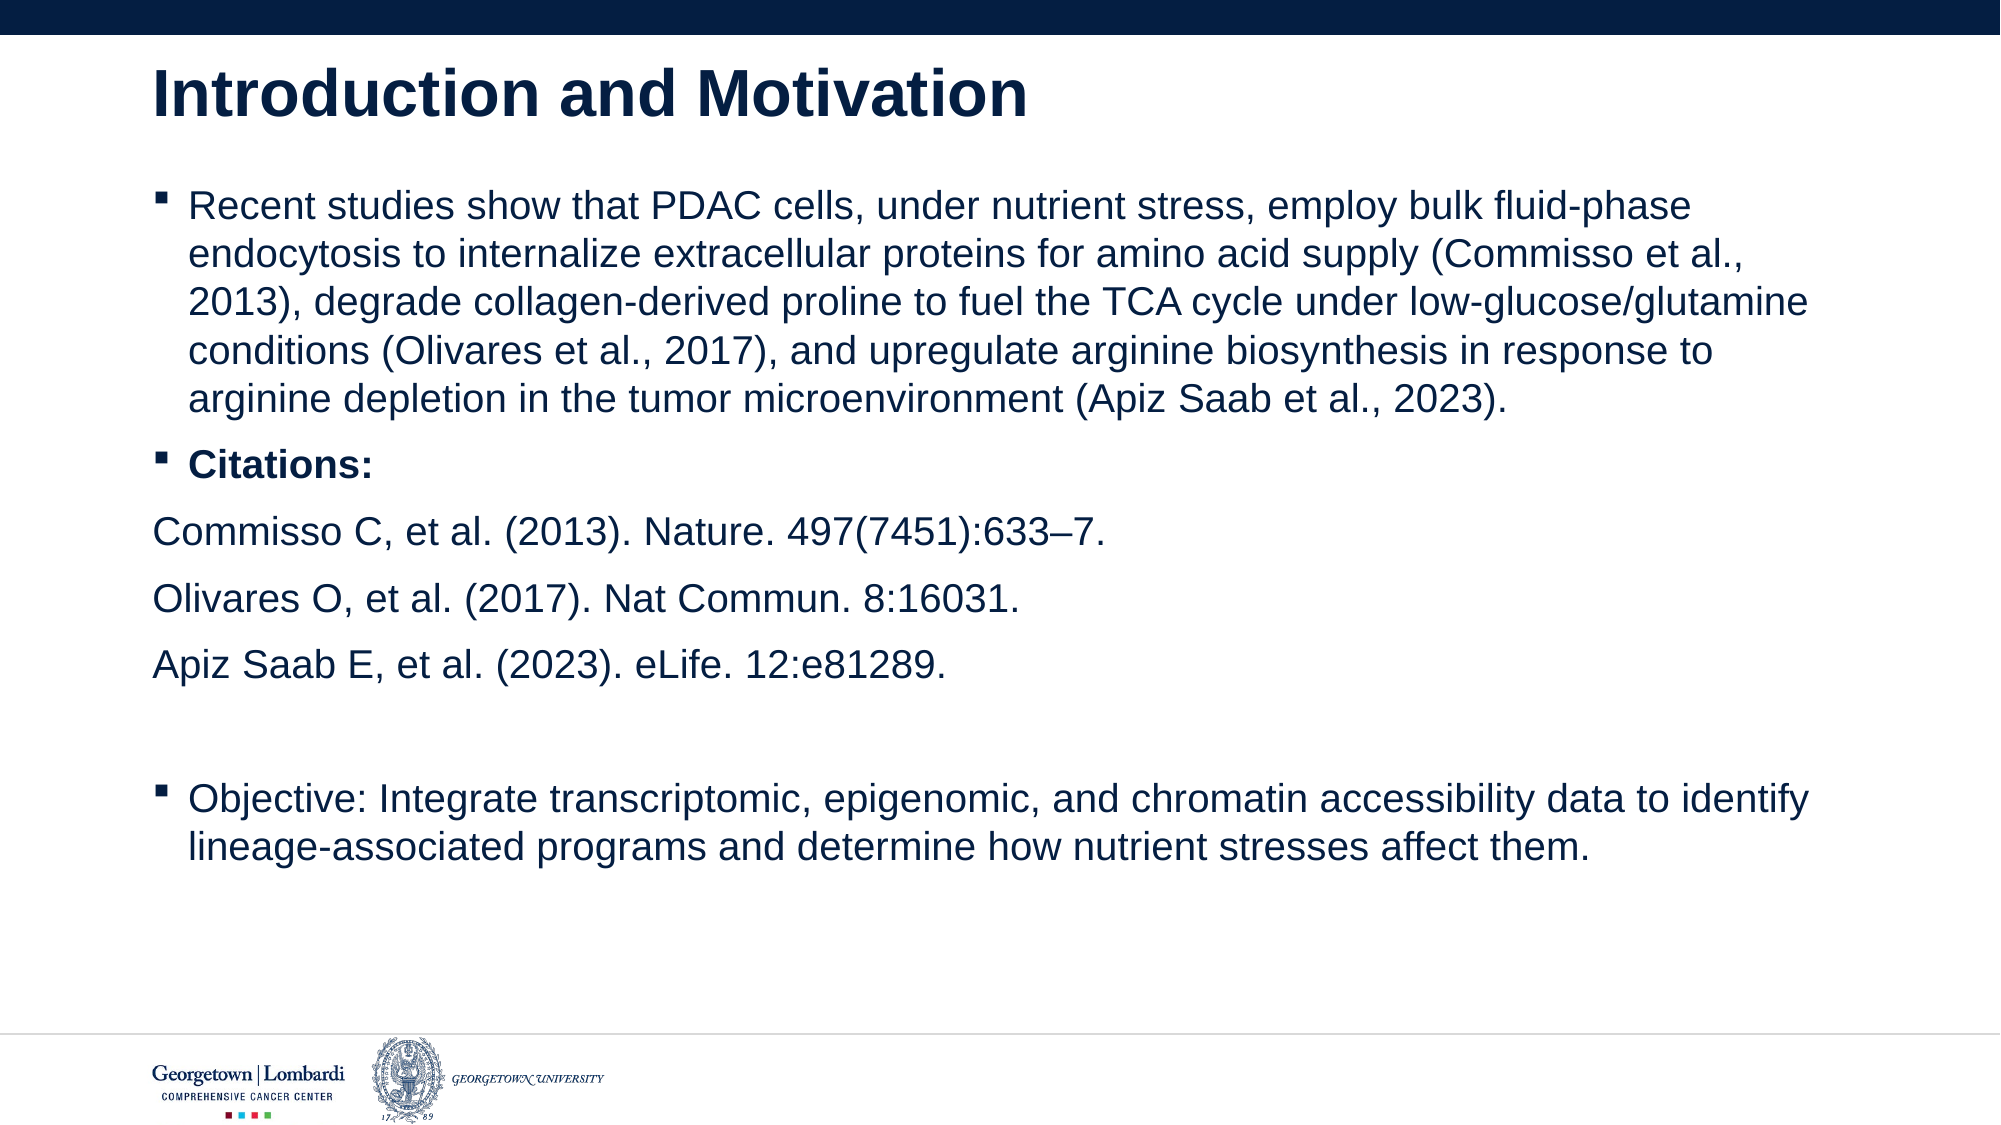

# Introduction and Motivation
Recent studies show that PDAC cells, under nutrient stress, employ bulk fluid‐phase endocytosis to internalize extracellular proteins for amino acid supply (Commisso et al., 2013), degrade collagen-derived proline to fuel the TCA cycle under low-glucose/glutamine conditions (Olivares et al., 2017), and upregulate arginine biosynthesis in response to arginine depletion in the tumor microenvironment (Apiz Saab et al., 2023).
Citations:
Commisso C, et al. (2013). Nature. 497(7451):633–7.
Olivares O, et al. (2017). Nat Commun. 8:16031.
Apiz Saab E, et al. (2023). eLife. 12:e81289.

Objective: Integrate transcriptomic, epigenomic, and chromatin accessibility data to identify lineage-associated programs and determine how nutrient stresses affect them.